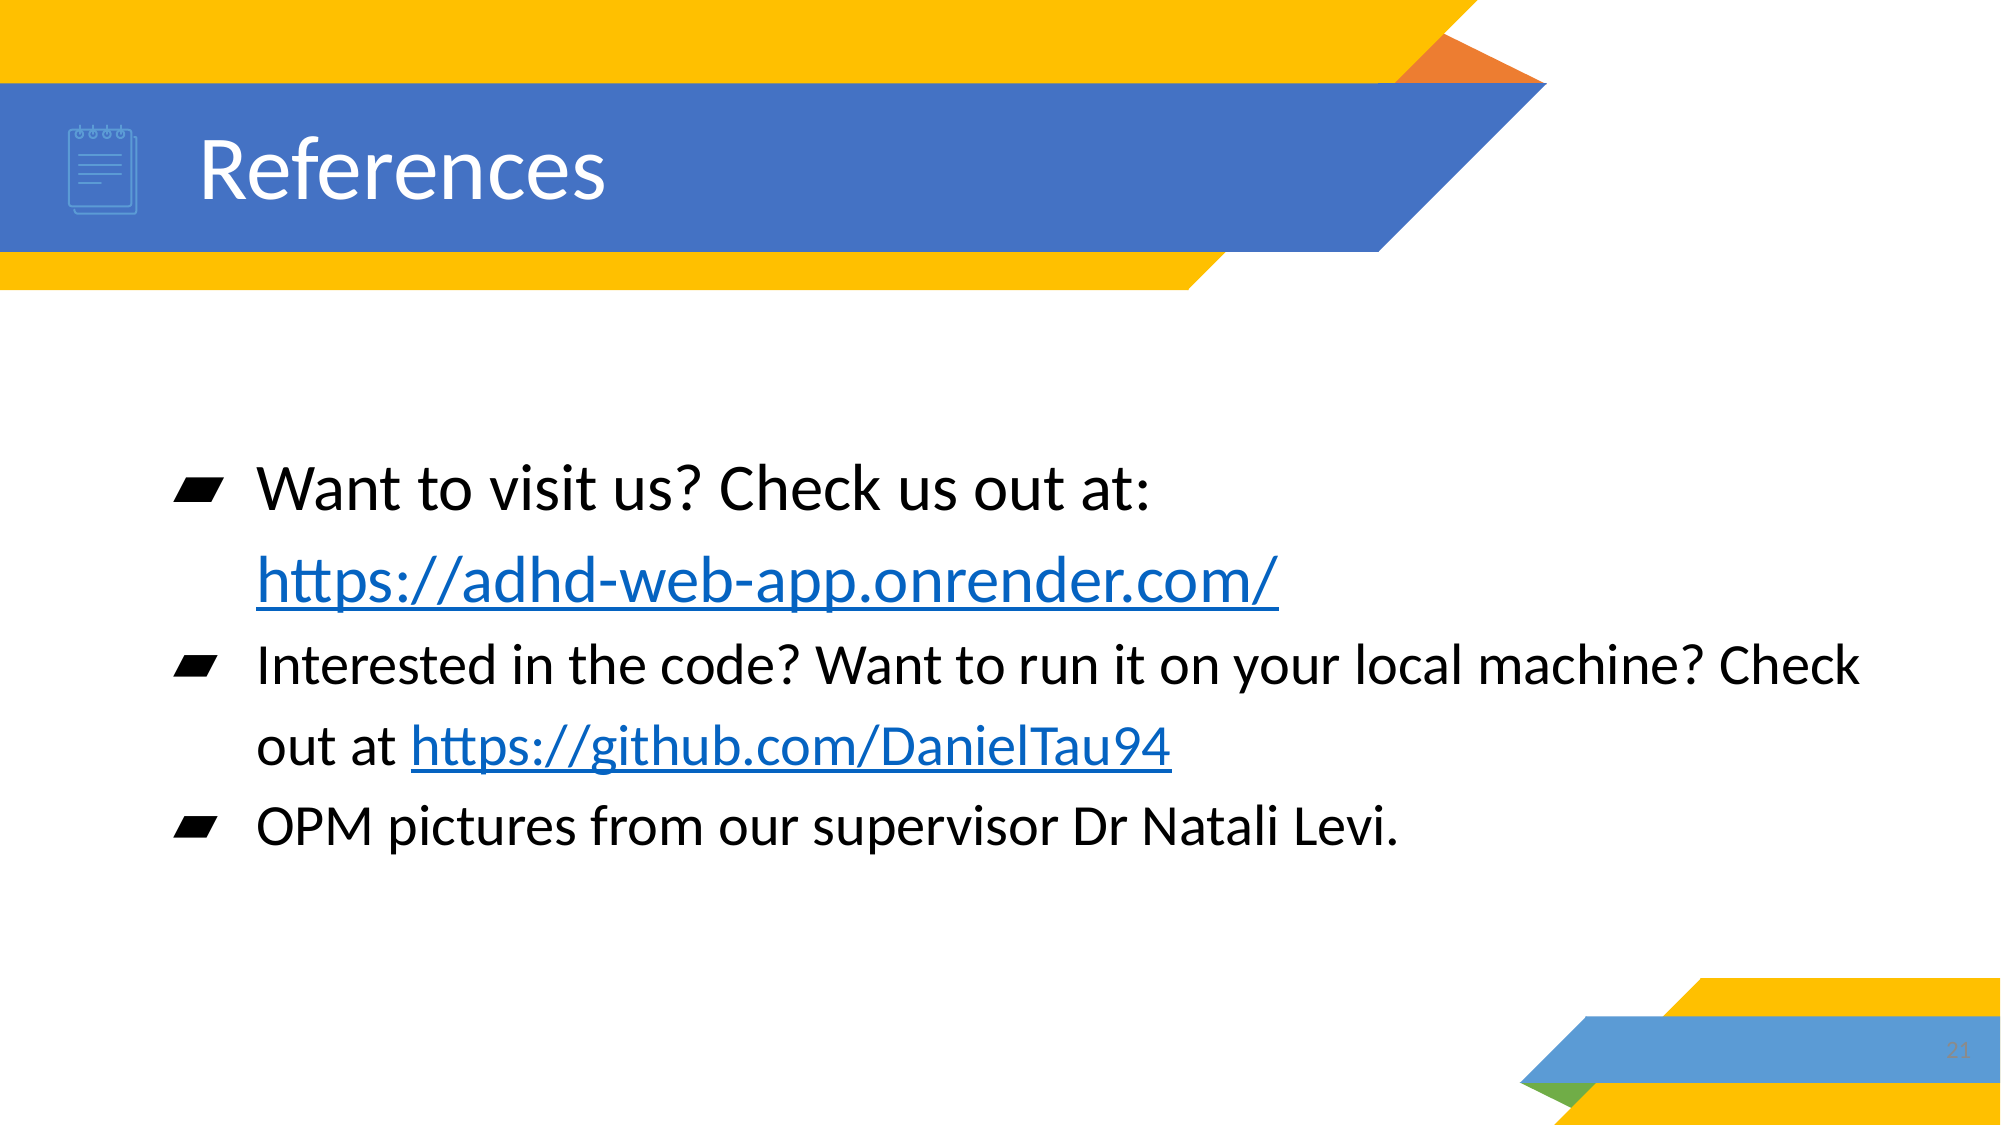

# References

Want to visit us? Check us out at: https://adhd-web-app.onrender.com/
Interested in the code? Want to run it on your local machine? Check out at https://github.com/DanielTau94
OPM pictures from our supervisor Dr Natali Levi.
21